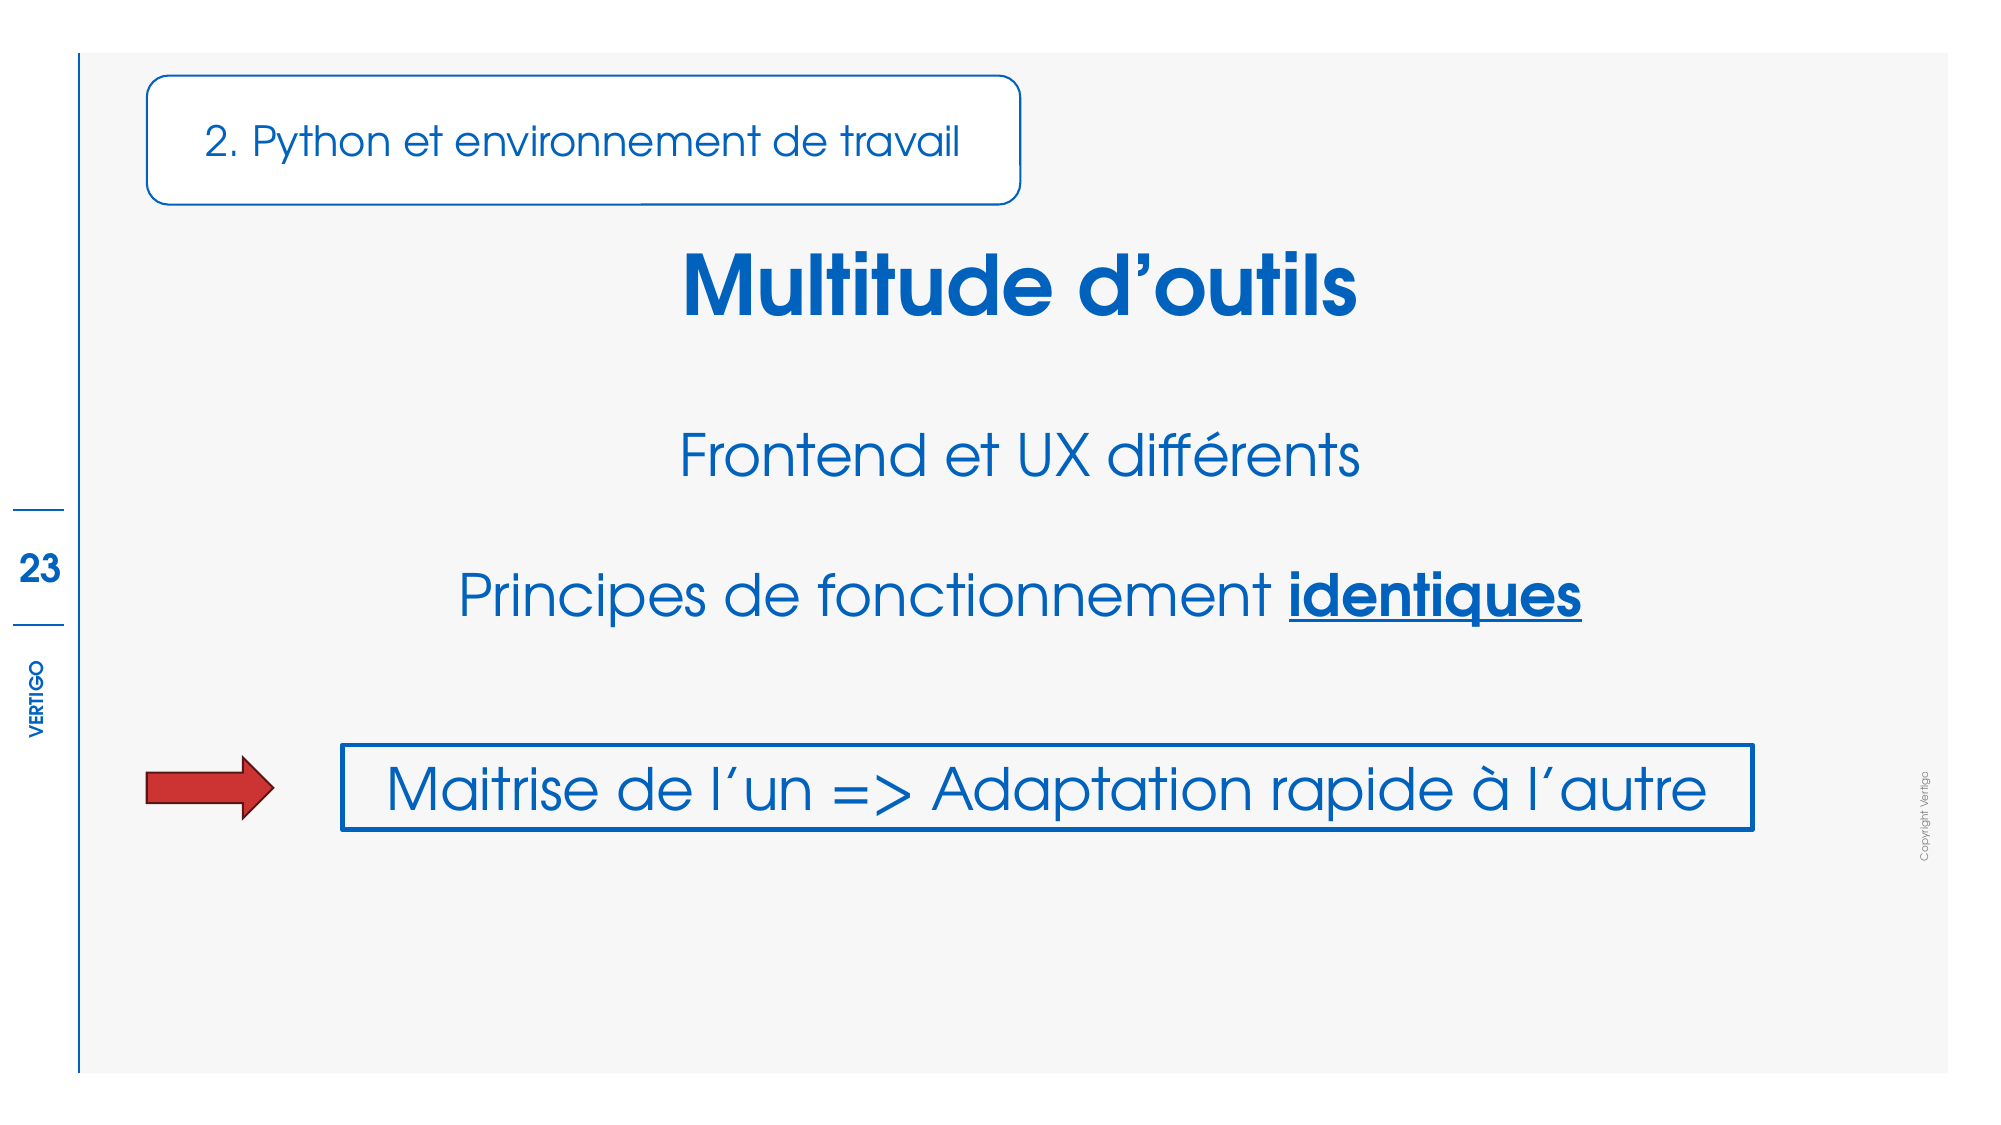

2. Python et environnement de travail
Multitude d’outils
Frontend et UX différents

Principes de fonctionnement identiques
Maitrise de l’un => Adaptation rapide à l’autre